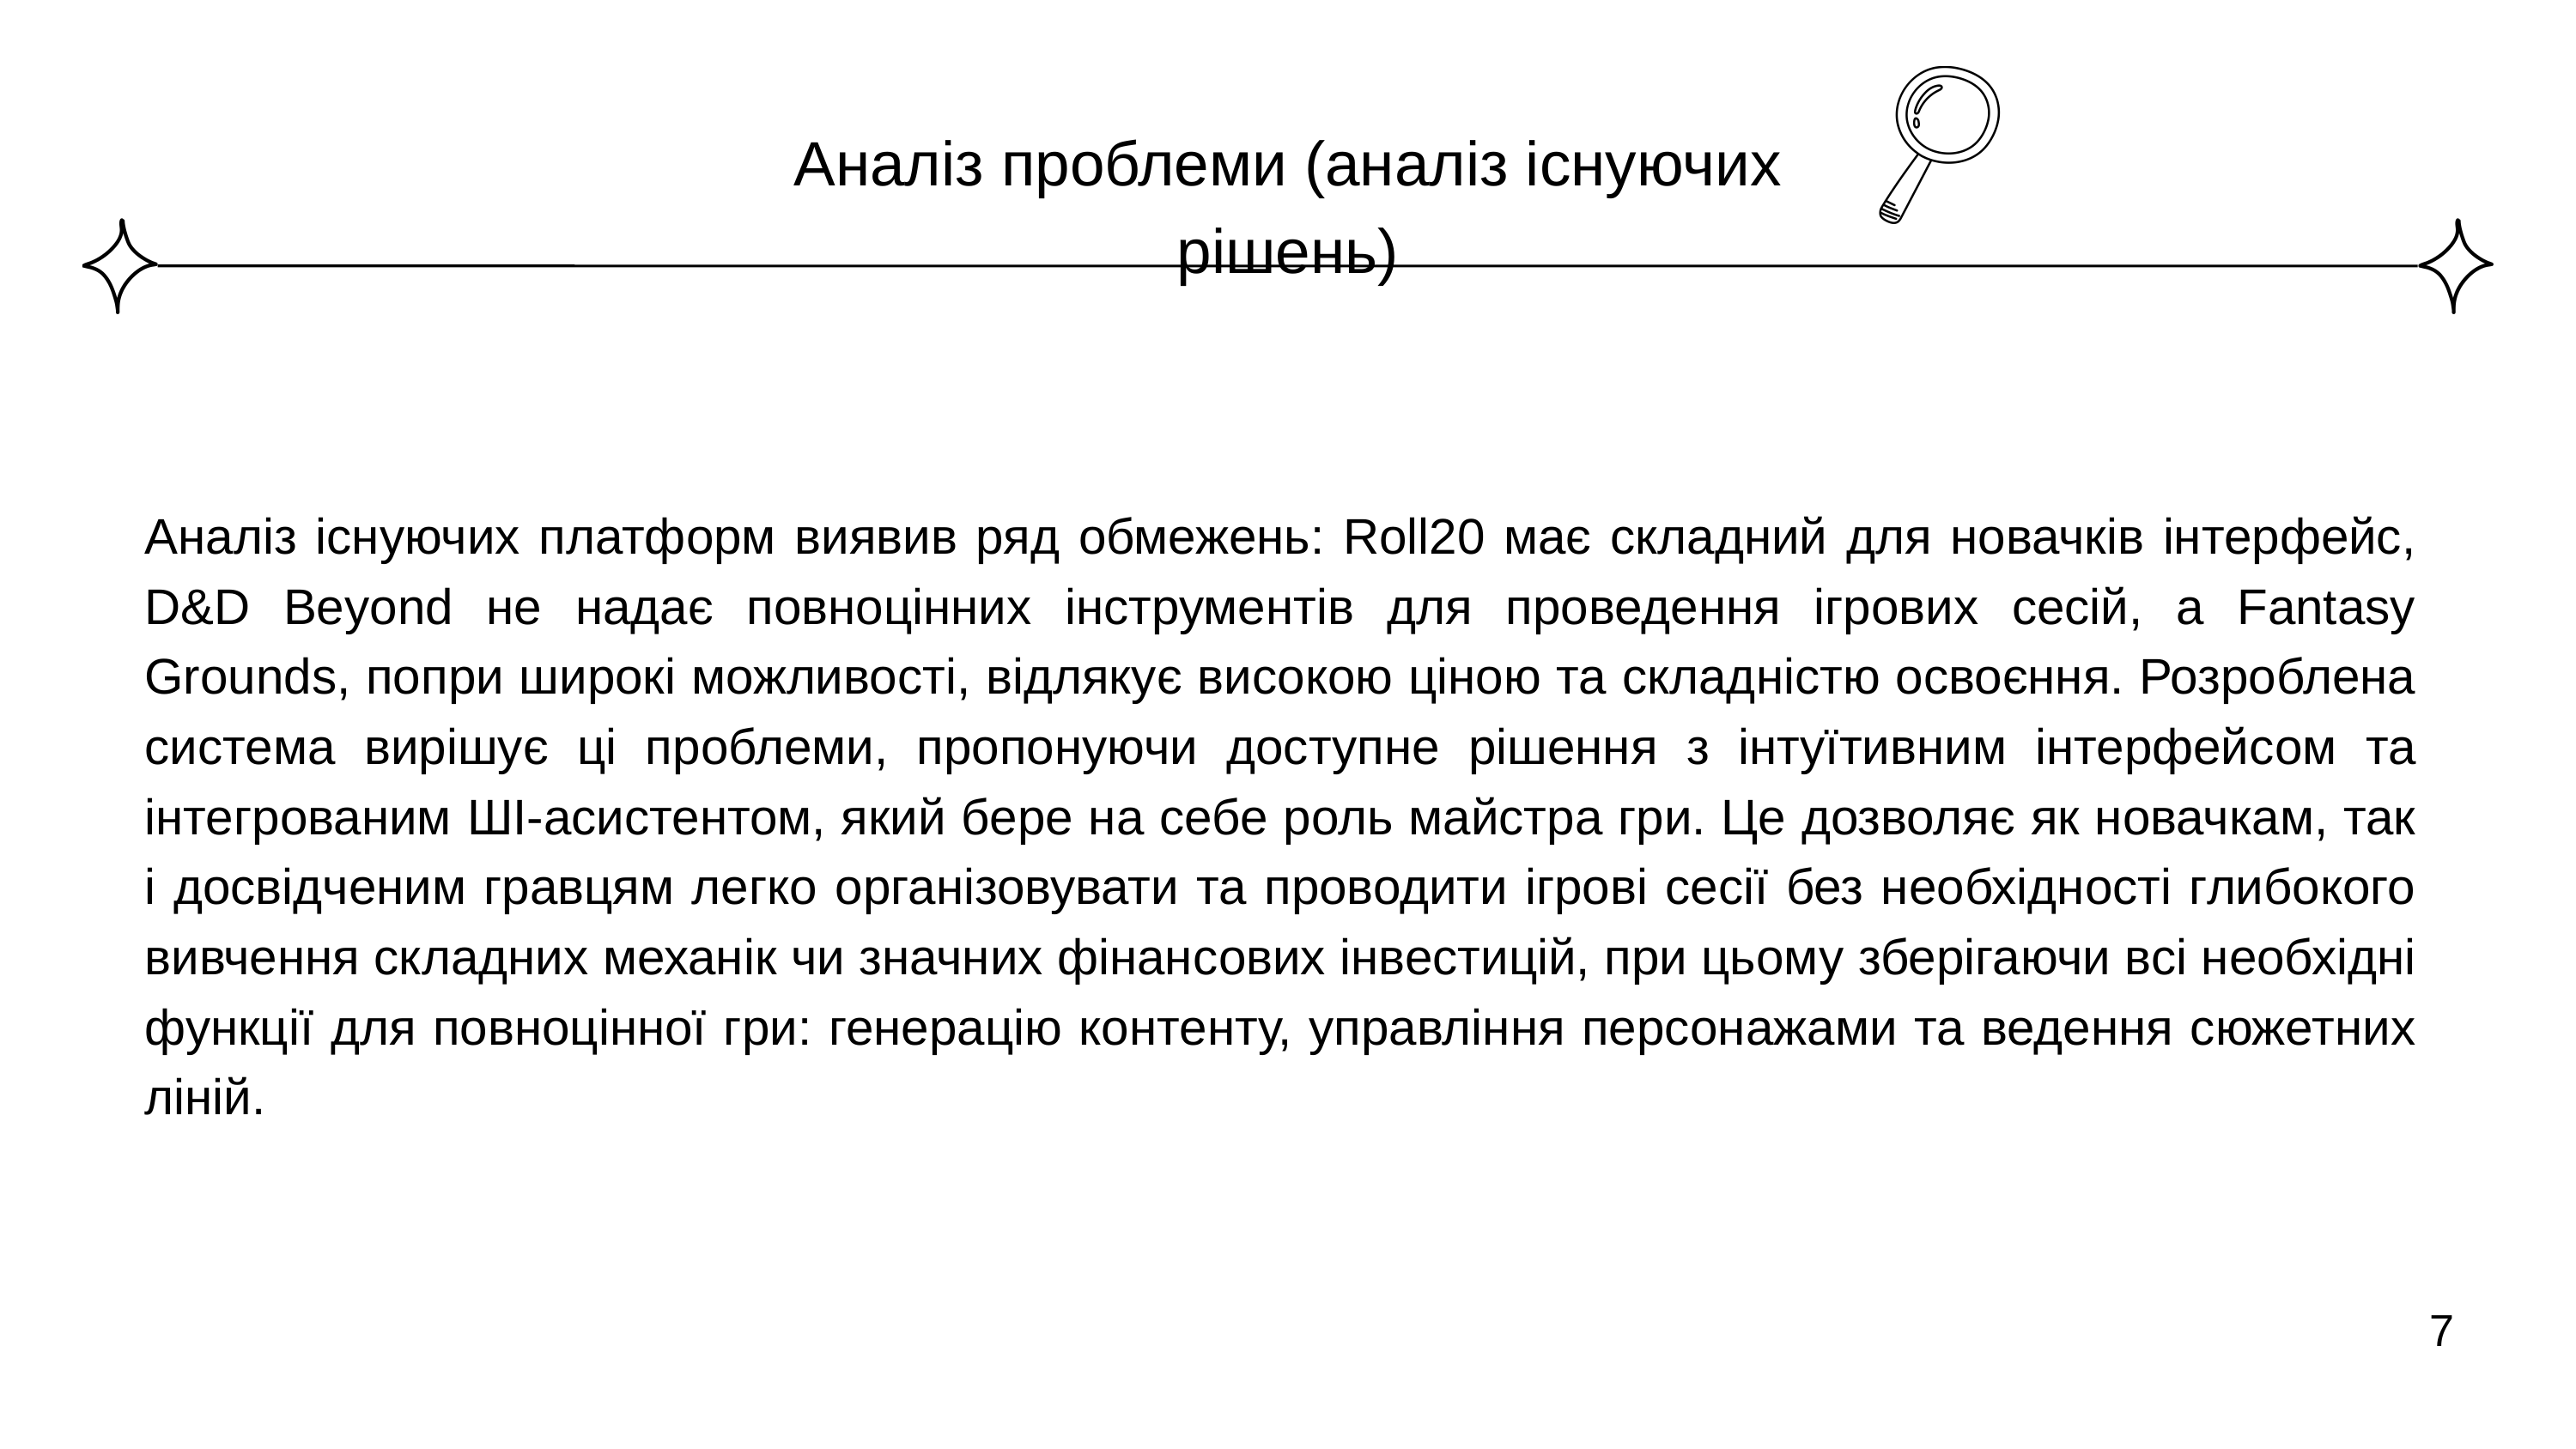

Аналіз проблеми (аналіз існуючих рішень)

Аналіз існуючих платформ виявив ряд обмежень: Roll20 має складний для новачків інтерфейс, D&D Beyond не надає повноцінних інструментів для проведення ігрових сесій, а Fantasy Grounds, попри широкі можливості, відлякує високою ціною та складністю освоєння. Розроблена система вирішує ці проблеми, пропонуючи доступне рішення з інтуїтивним інтерфейсом та інтегрованим ШІ-асистентом, який бере на себе роль майстра гри. Це дозволяє як новачкам, так і досвідченим гравцям легко організовувати та проводити ігрові сесії без необхідності глибокого вивчення складних механік чи значних фінансових інвестицій, при цьому зберігаючи всі необхідні функції для повноцінної гри: генерацію контенту, управління персонажами та ведення сюжетних ліній.
7